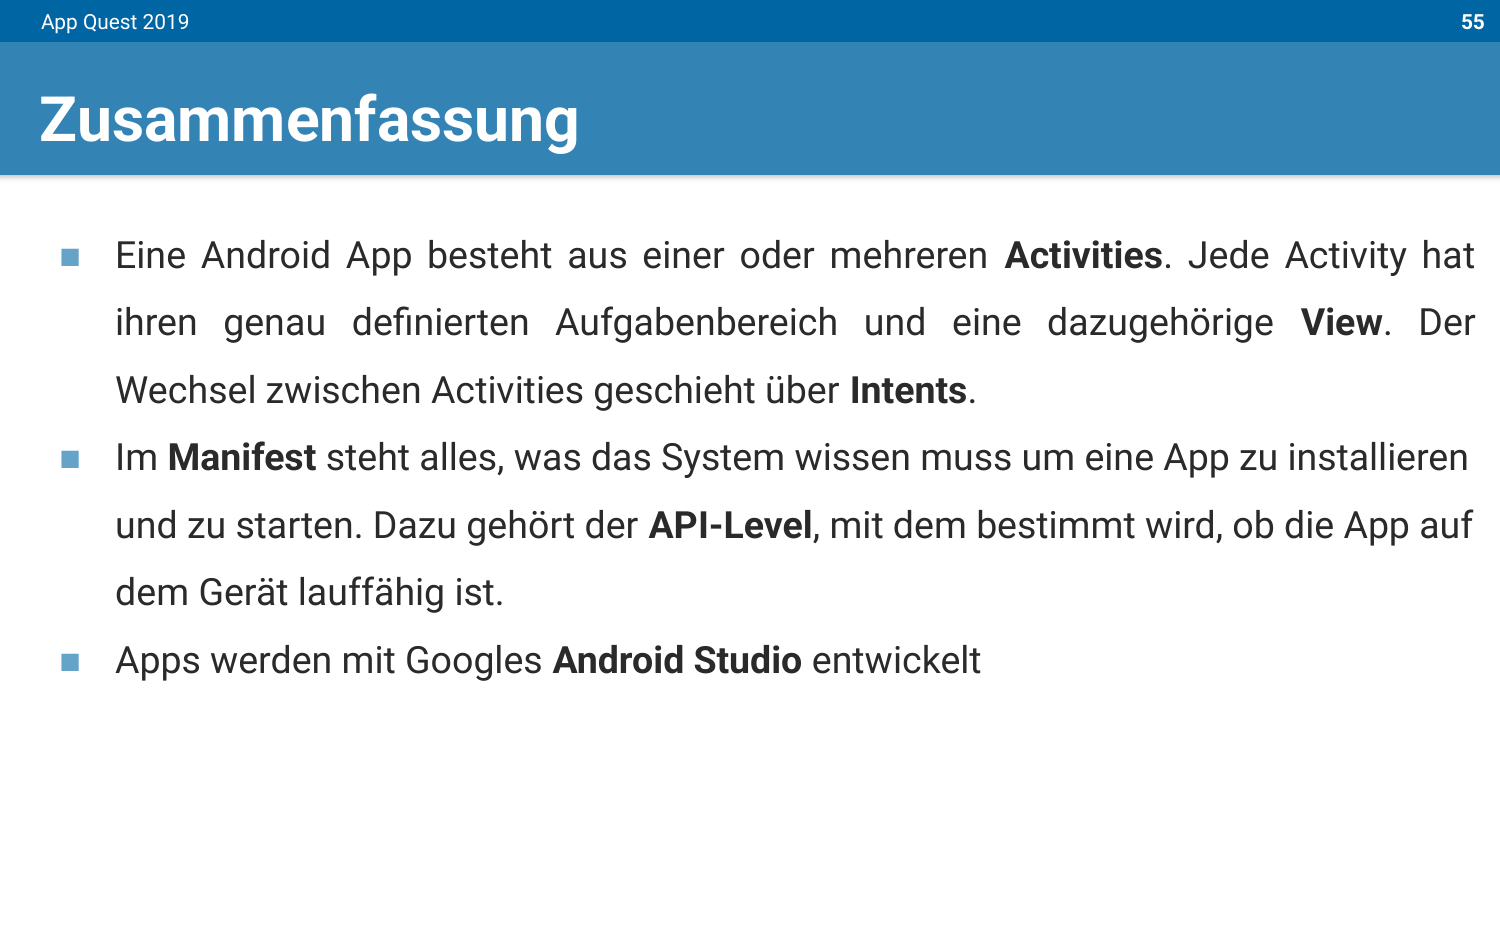

55
# Zusammenfassung
Eine Android App besteht aus einer oder mehreren Activities. Jede Activity hat ihren genau definierten Aufgabenbereich und eine dazugehörige View. Der Wechsel zwischen Activities geschieht über Intents.
Im Manifest steht alles, was das System wissen muss um eine App zu installieren und zu starten. Dazu gehört der API-Level, mit dem bestimmt wird, ob die App auf dem Gerät lauffähig ist.
Apps werden mit Googles Android Studio entwickelt